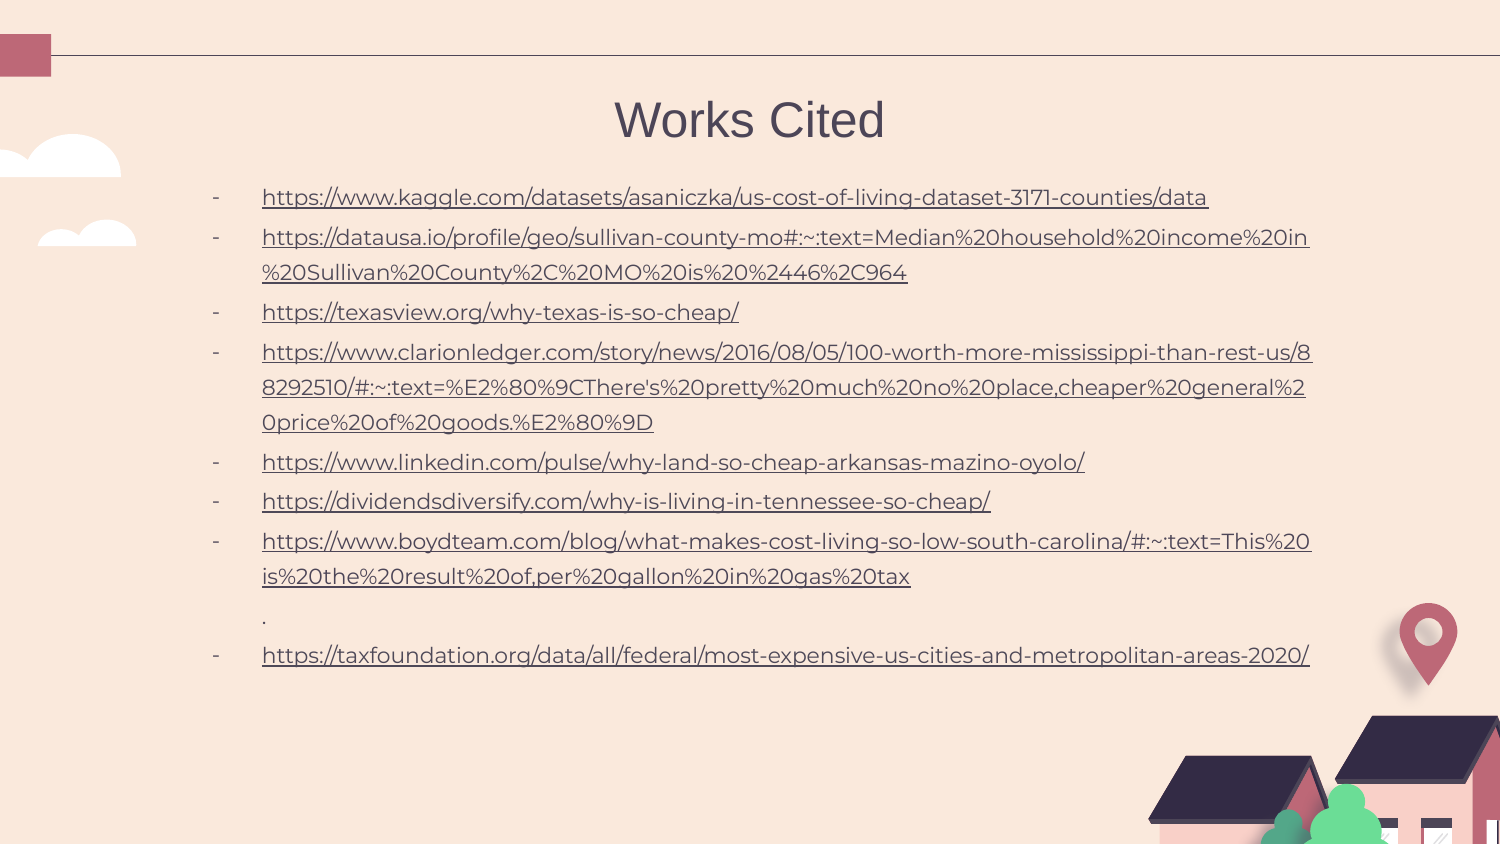

# Works Cited
https://www.kaggle.com/datasets/asaniczka/us-cost-of-living-dataset-3171-counties/data
https://datausa.io/profile/geo/sullivan-county-mo#:~:text=Median%20household%20income%20in%20Sullivan%20County%2C%20MO%20is%20%2446%2C964
https://texasview.org/why-texas-is-so-cheap/
https://www.clarionledger.com/story/news/2016/08/05/100-worth-more-mississippi-than-rest-us/88292510/#:~:text=%E2%80%9CThere's%20pretty%20much%20no%20place,cheaper%20general%20price%20of%20goods.%E2%80%9D
https://www.linkedin.com/pulse/why-land-so-cheap-arkansas-mazino-oyolo/
https://dividendsdiversify.com/why-is-living-in-tennessee-so-cheap/
https://www.boydteam.com/blog/what-makes-cost-living-so-low-south-carolina/#:~:text=This%20is%20the%20result%20of,per%20gallon%20in%20gas%20tax.
https://taxfoundation.org/data/all/federal/most-expensive-us-cities-and-metropolitan-areas-2020/